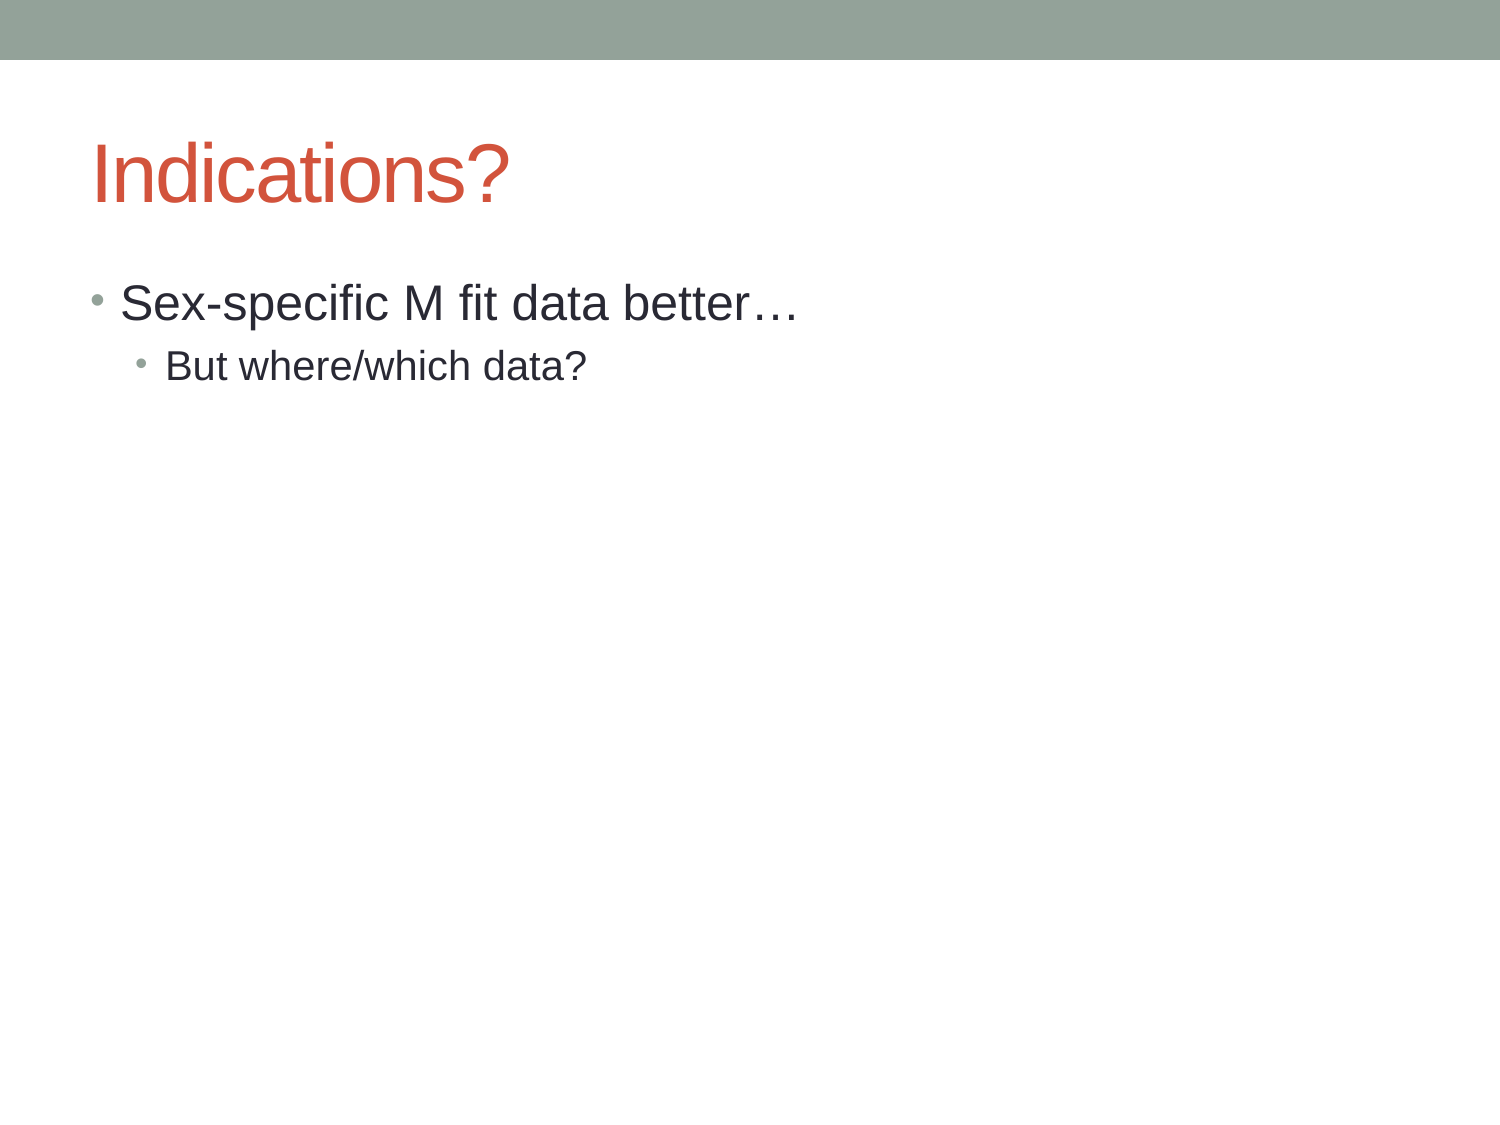

# Indications?
Sex-specific M fit data better…
But where/which data?